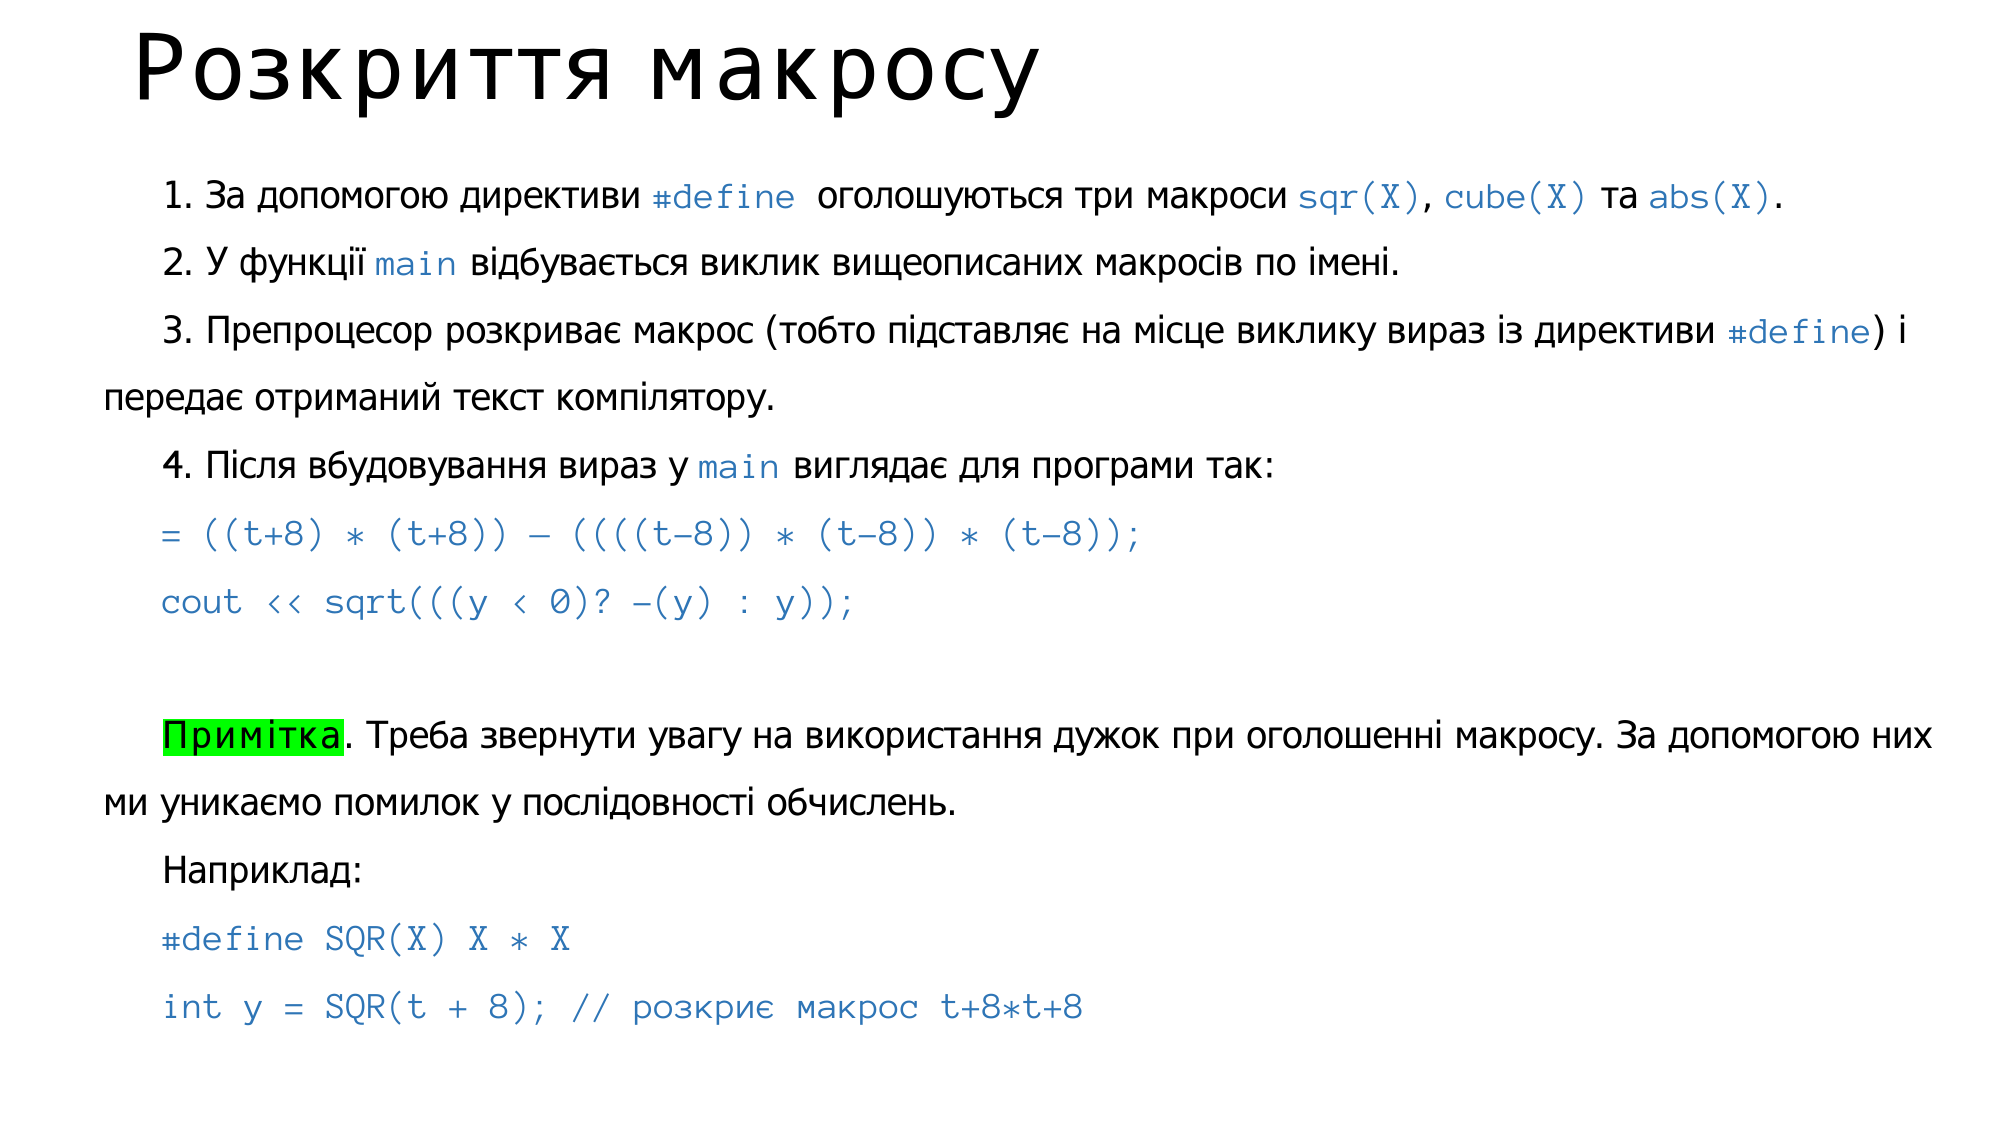

# Розкриття макросу
1. За допомогою директиви #define оголошуються три макроси sqr(X), cube(X) та abs(X).
2. У функції main відбувається виклик вищеописаних макросів по імені.
3. Препроцесор розкриває макрос (тобто підставляє на місце виклику вираз із директиви #define) і передає отриманий текст компілятору.
4. Після вбудовування вираз у main виглядає для програми так:
= ((t+8) * (t+8)) — ((((t-8)) * (t-8)) * (t-8));
cout << sqrt(((y < 0)? -(y) : y));

Примітка. Треба звернути увагу на використання дужок при оголошенні макросу. За допомогою них ми уникаємо помилок у послідовності обчислень.
Наприклад:
#define SQR(X) X * X
int y = SQR(t + 8); // розкриє макроc t+8*t+8